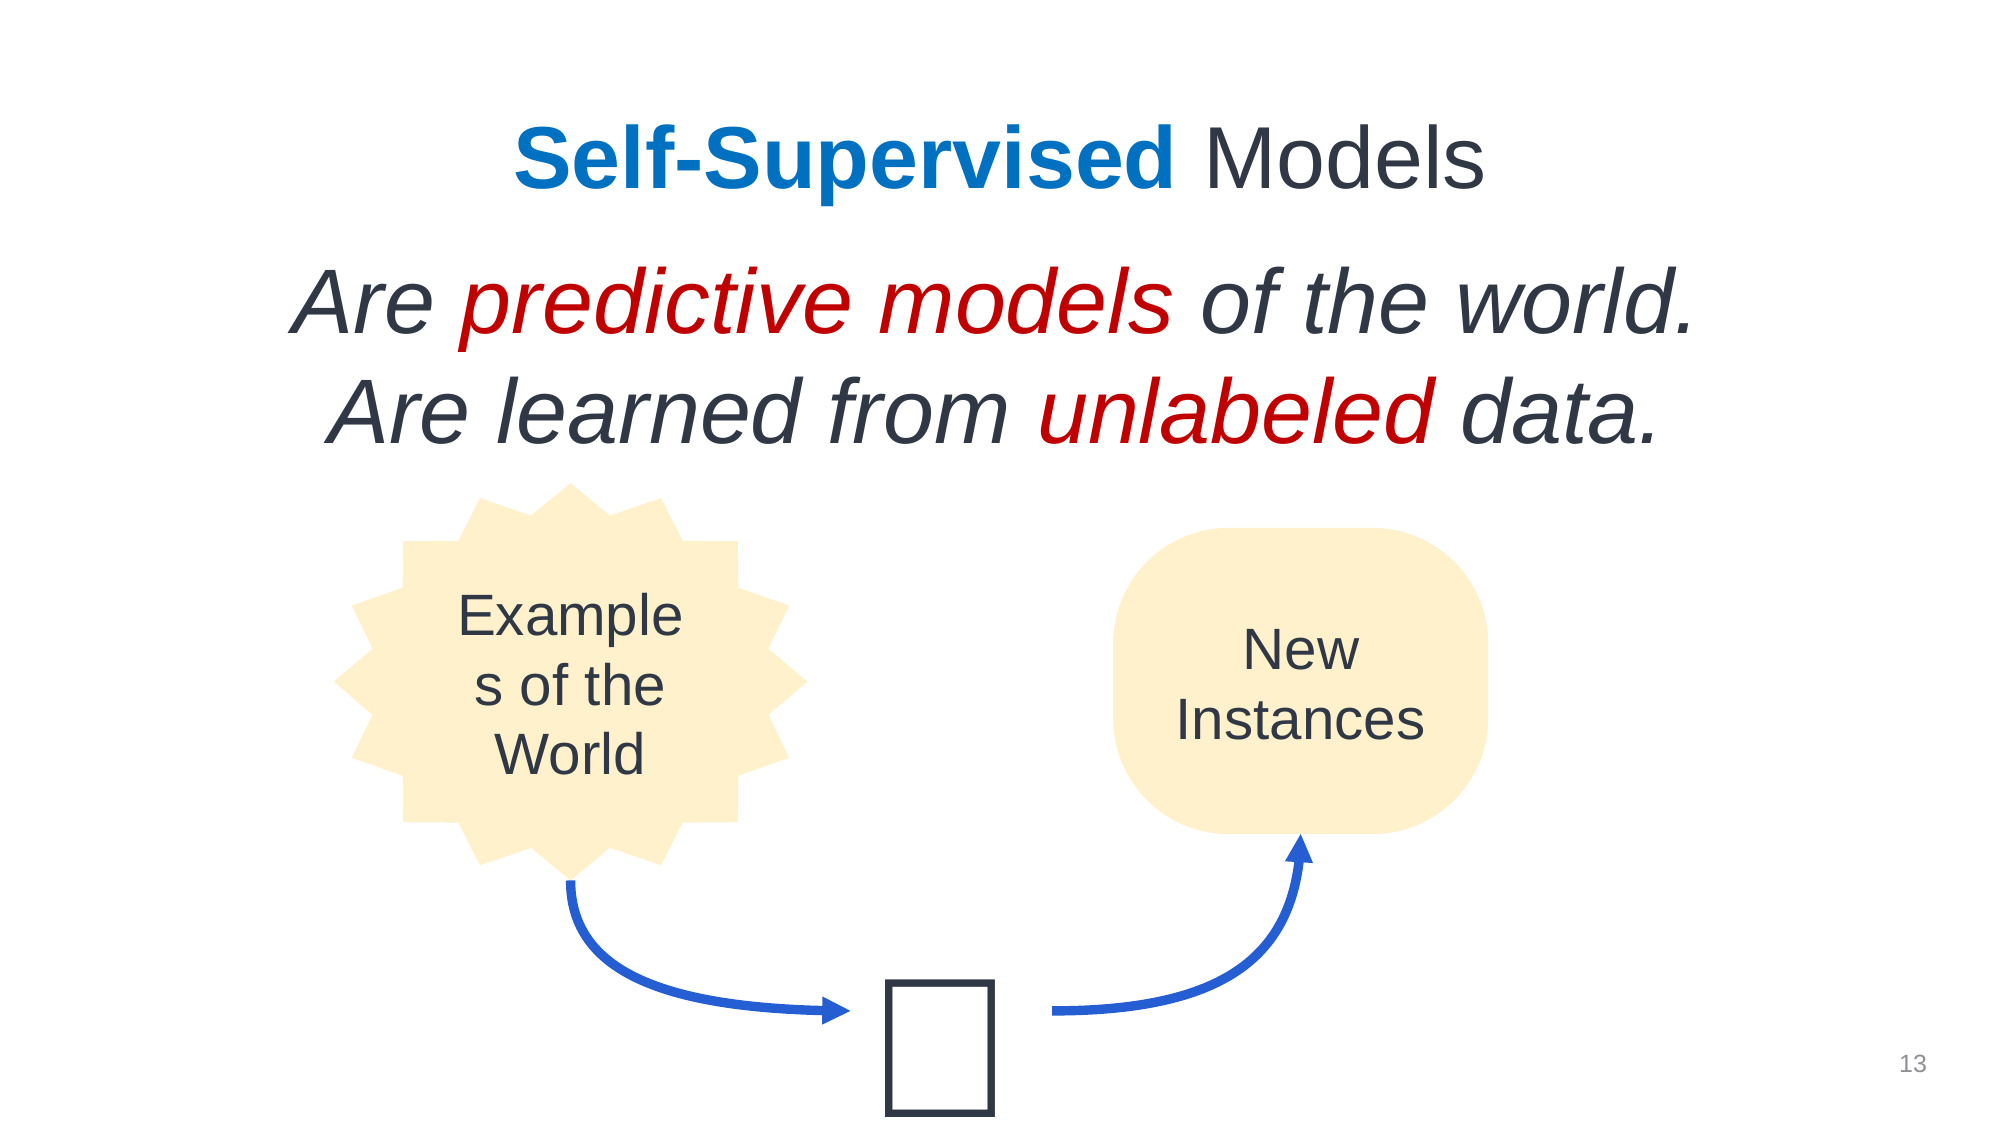

# Self-Supervised Models
Are predictive models of the world.
Are learned from unlabeled data.
Examples of the World
New Instances
🤖
13